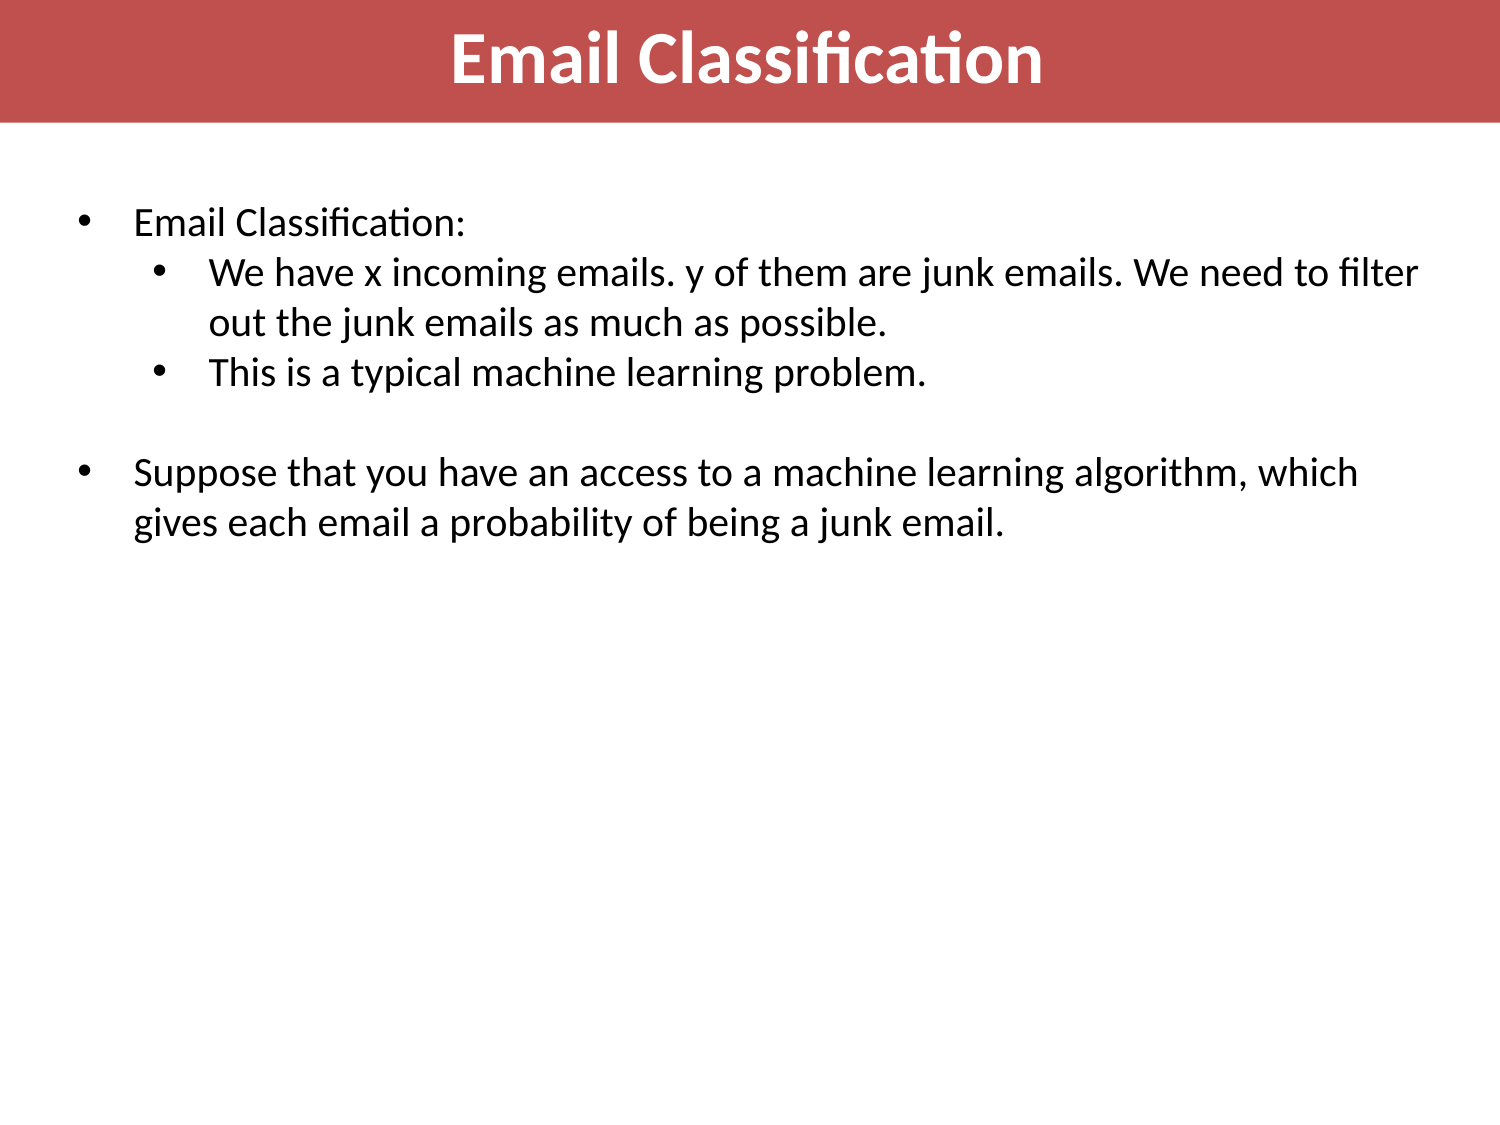

Email Classification

Email Classification:
We have x incoming emails. y of them are junk emails. We need to filter out the junk emails as much as possible.
This is a typical machine learning problem.

Suppose that you have an access to a machine learning algorithm, which gives each email a probability of being a junk email.